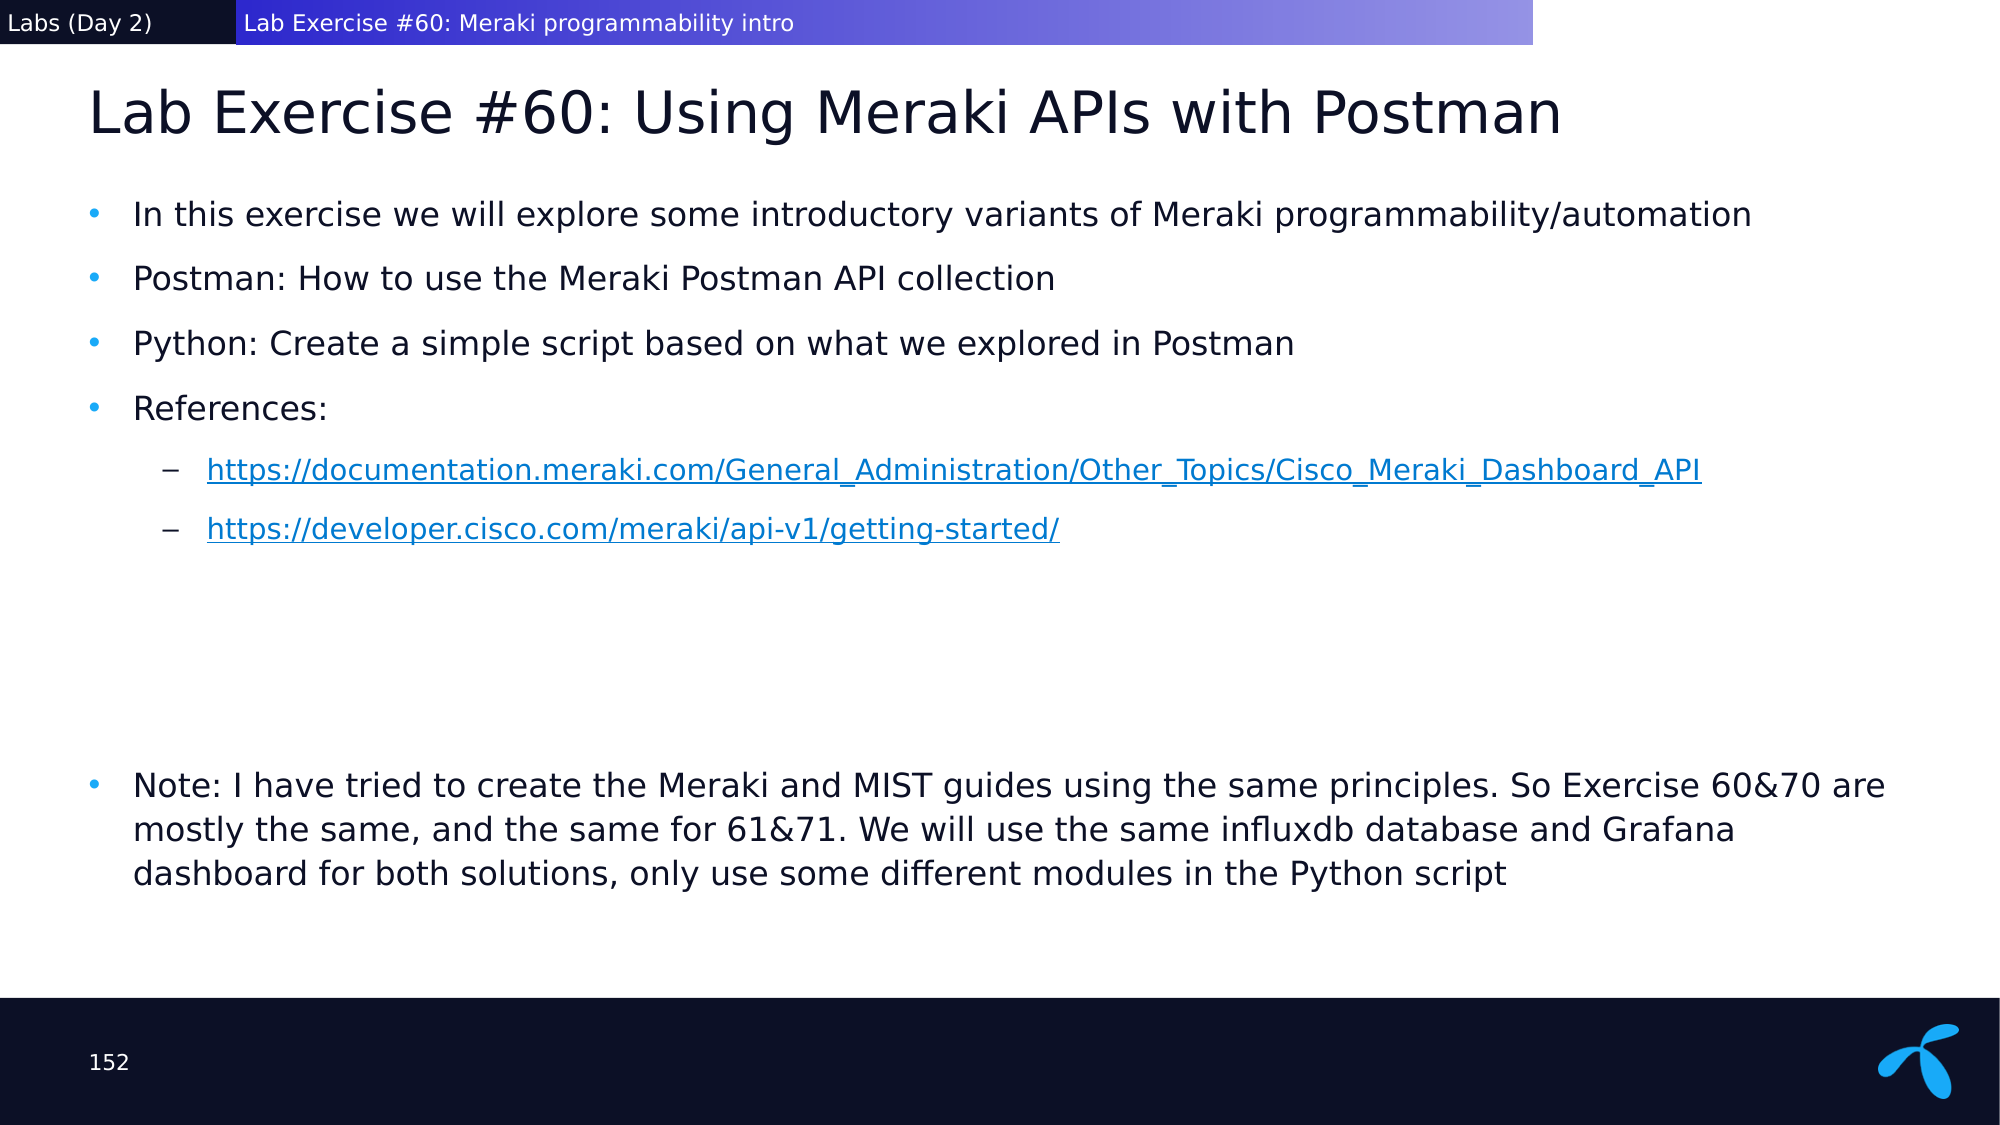

Labs (Day 2)
 Lab Exercise #60: Meraki programmability intro
# Lab Exercise #60: Using Meraki APIs with Postman
In this exercise we will explore some introductory variants of Meraki programmability/automation
Postman: How to use the Meraki Postman API collection
Python: Create a simple script based on what we explored in Postman
References:
https://documentation.meraki.com/General_Administration/Other_Topics/Cisco_Meraki_Dashboard_API
https://developer.cisco.com/meraki/api-v1/getting-started/

Note: I have tried to create the Meraki and MIST guides using the same principles. So Exercise 60&70 are mostly the same, and the same for 61&71. We will use the same influxdb database and Grafana dashboard for both solutions, only use some different modules in the Python script

152